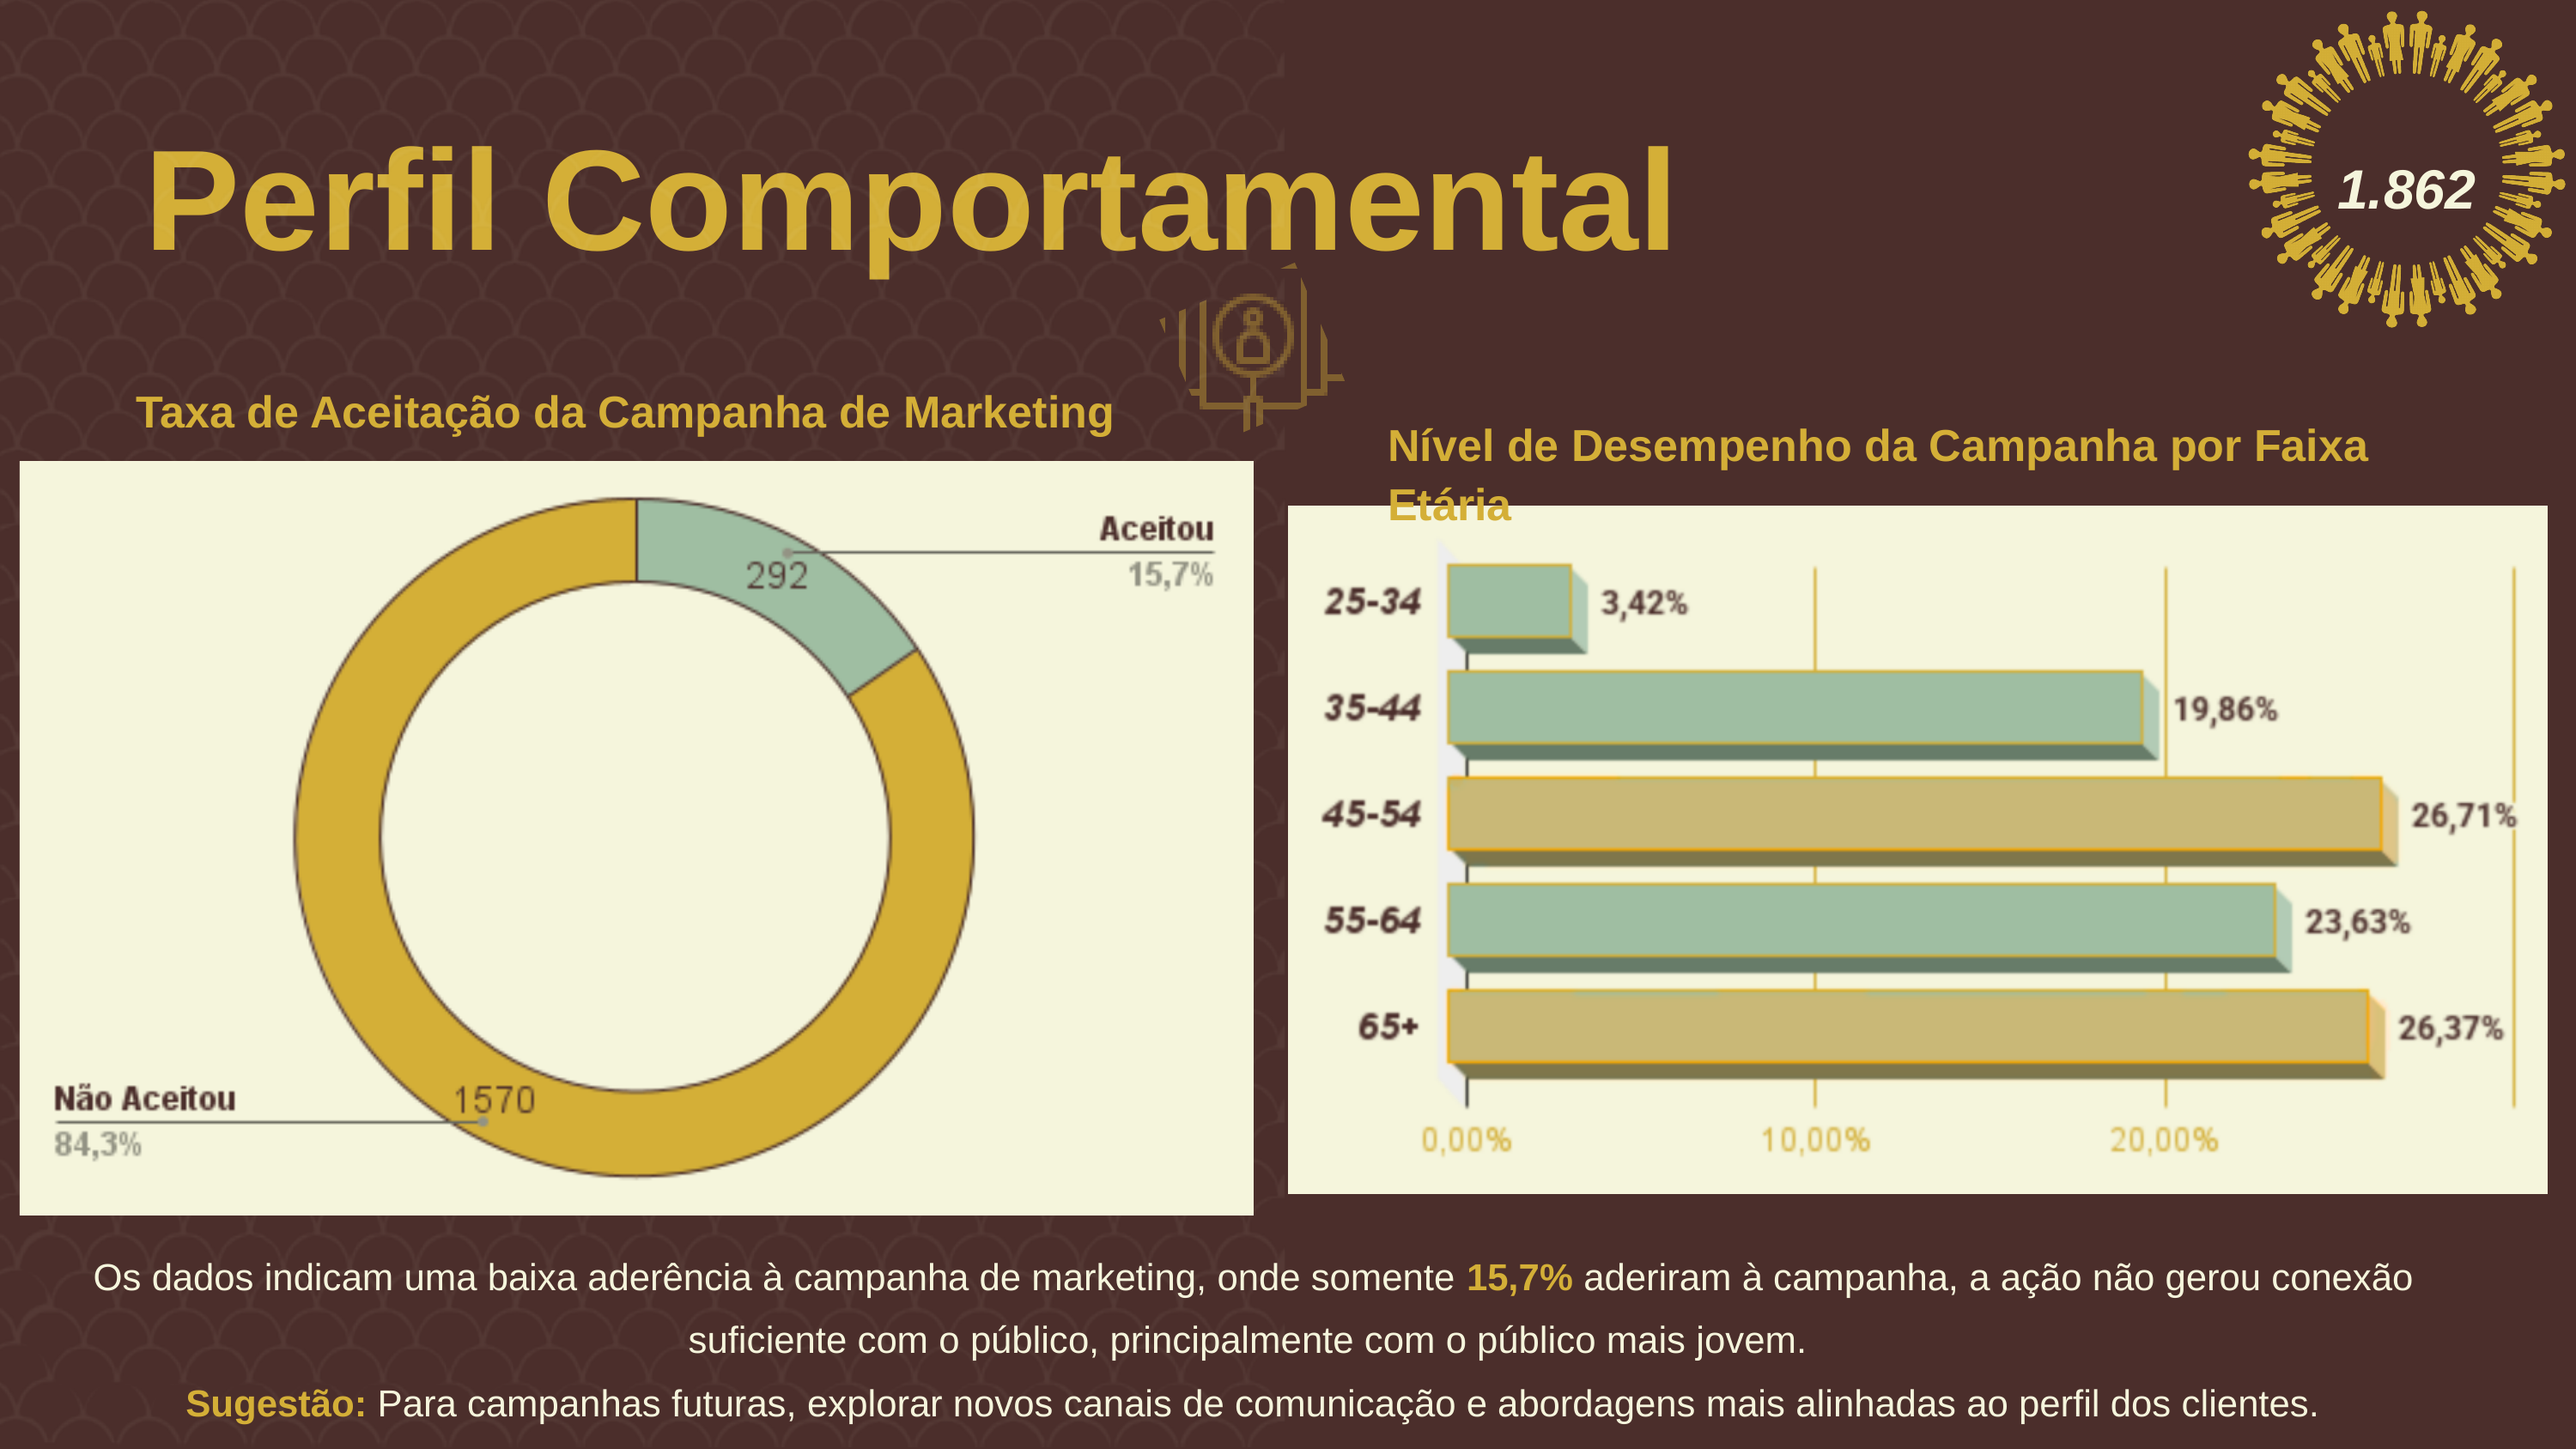

Perfil Comportamental
1.862

Taxa de Aceitação da Campanha de Marketing
Nível de Desempenho da Campanha por Faixa Etária

Os dados indicam uma baixa aderência à campanha de marketing, onde somente 15,7% aderiram à campanha, a ação não gerou conexão suficiente com o público, principalmente com o público mais jovem.
Sugestão: Para campanhas futuras, explorar novos canais de comunicação e abordagens mais alinhadas ao perfil dos clientes.